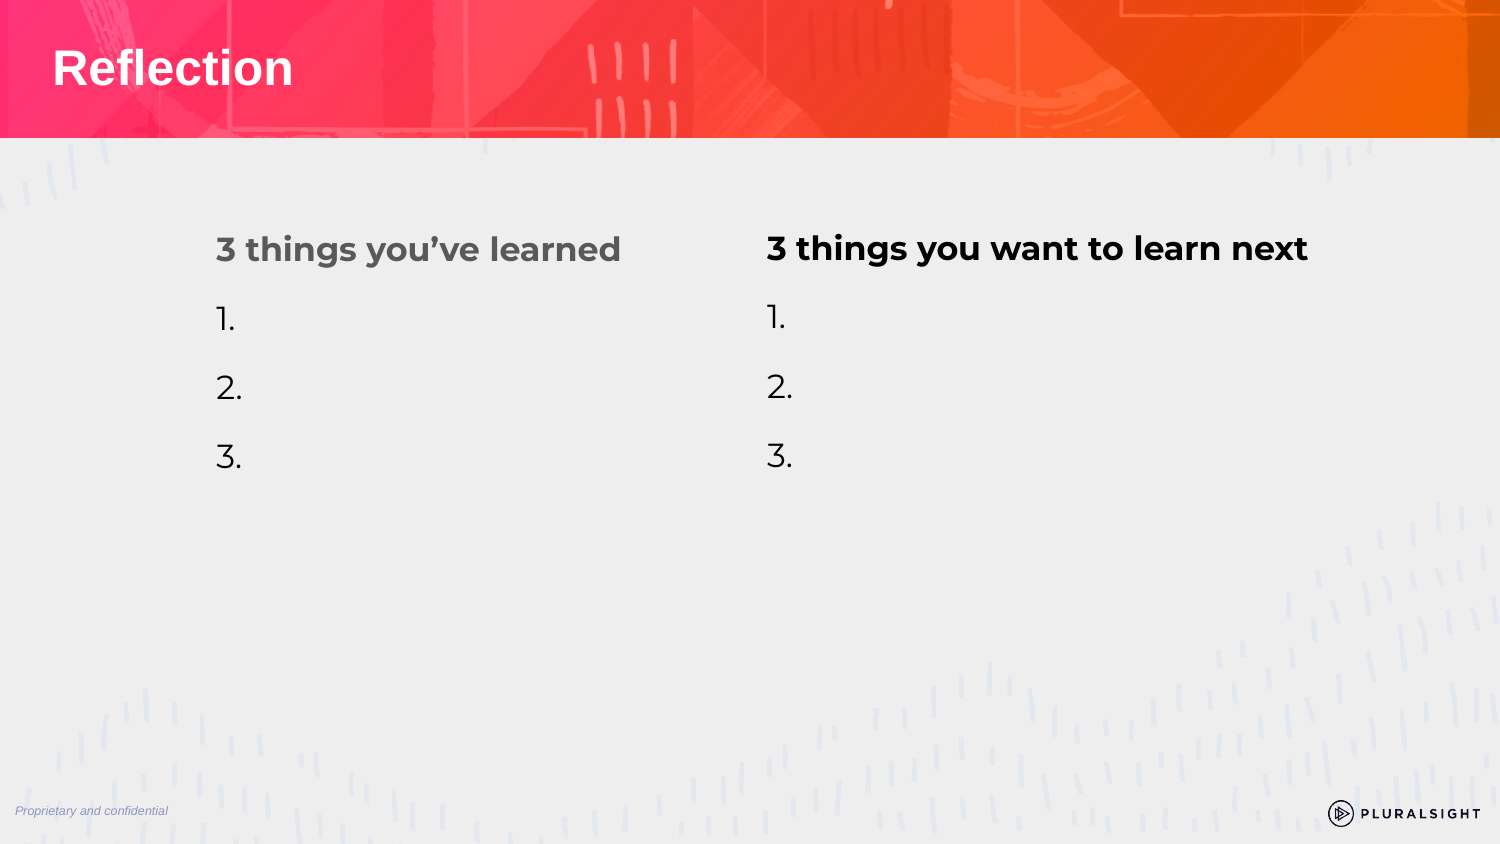

# Reflection
3 things you want to learn next

3 things you’ve learned